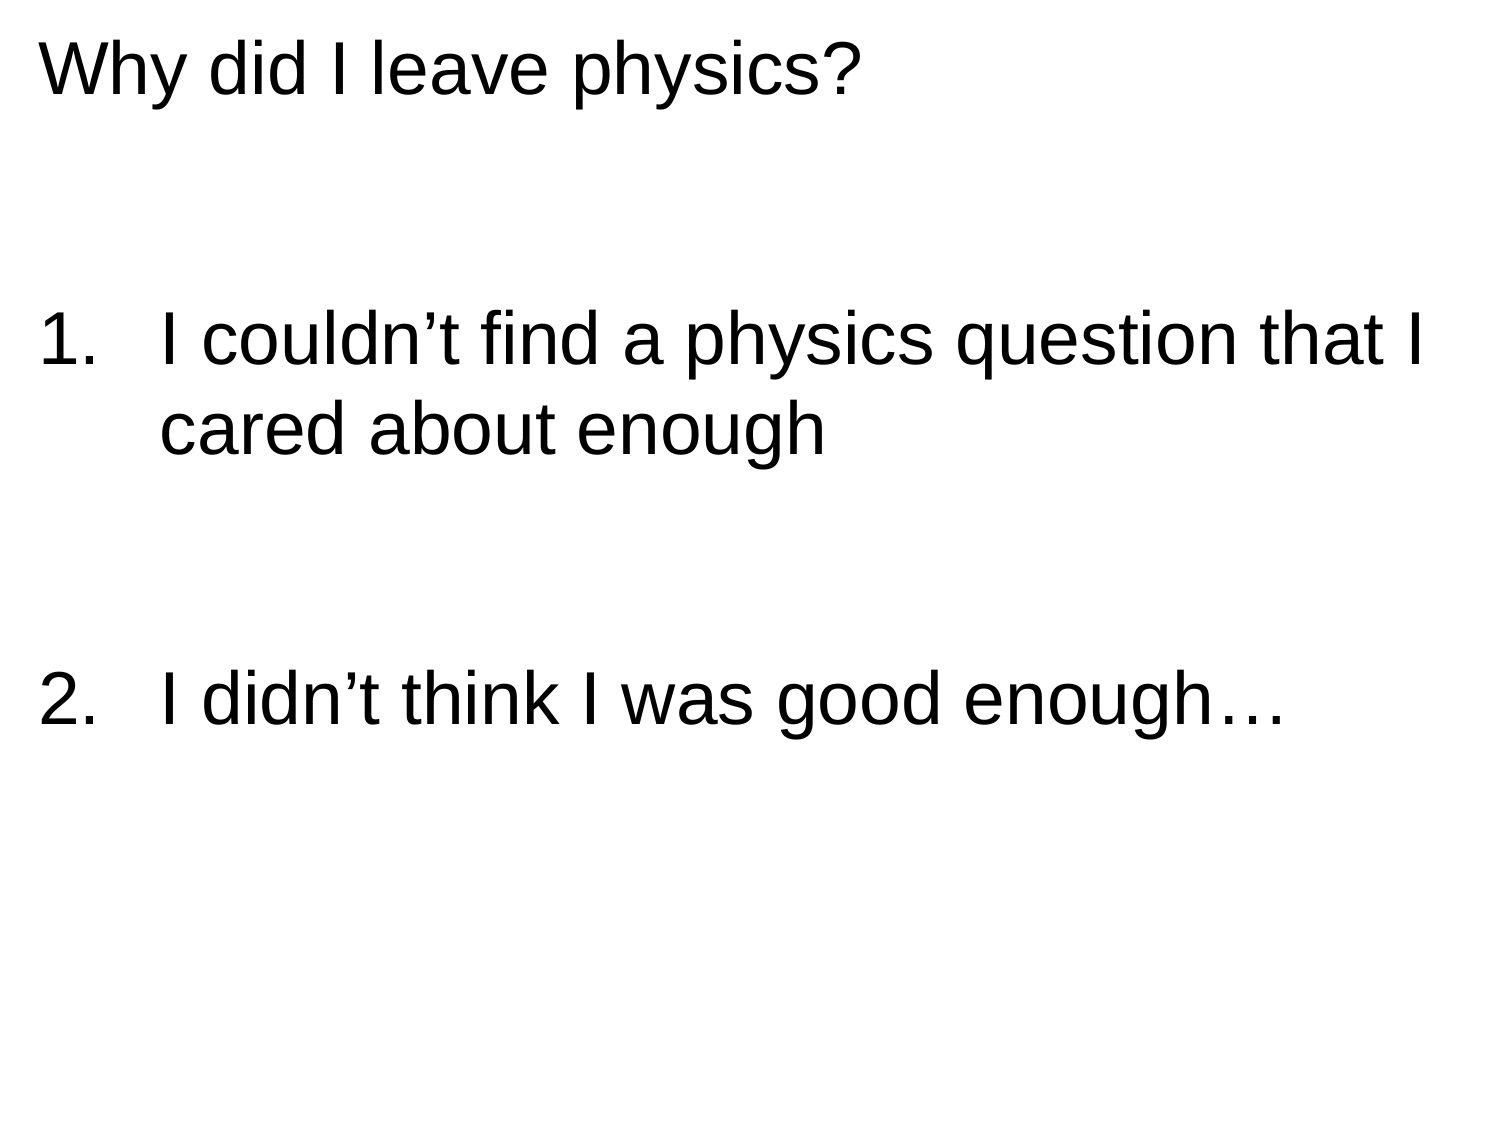

Why did I leave physics?

I couldn’t find a physics question that I cared about enough

I didn’t think I was good enough…